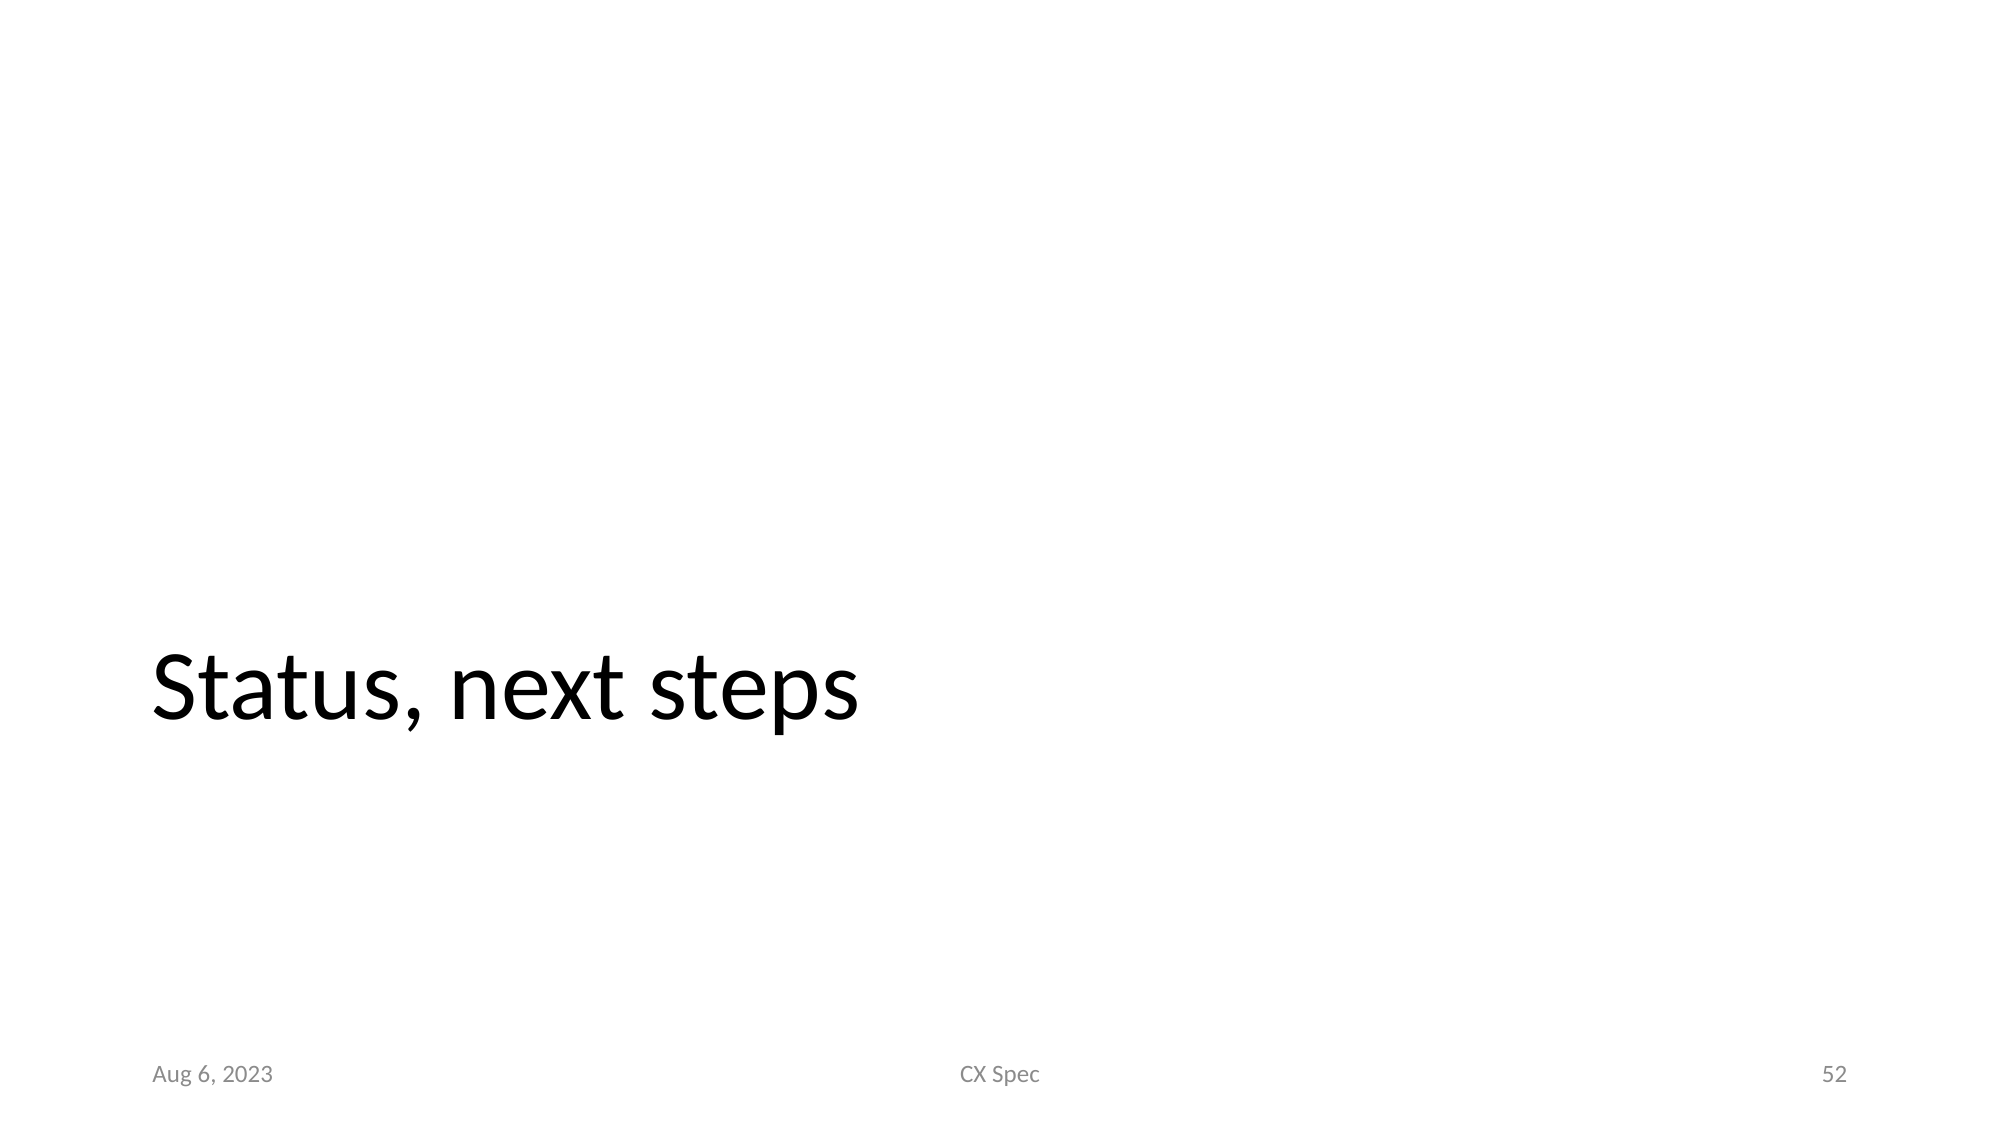

# Status, next steps

Aug 6, 2023
CX Spec
52